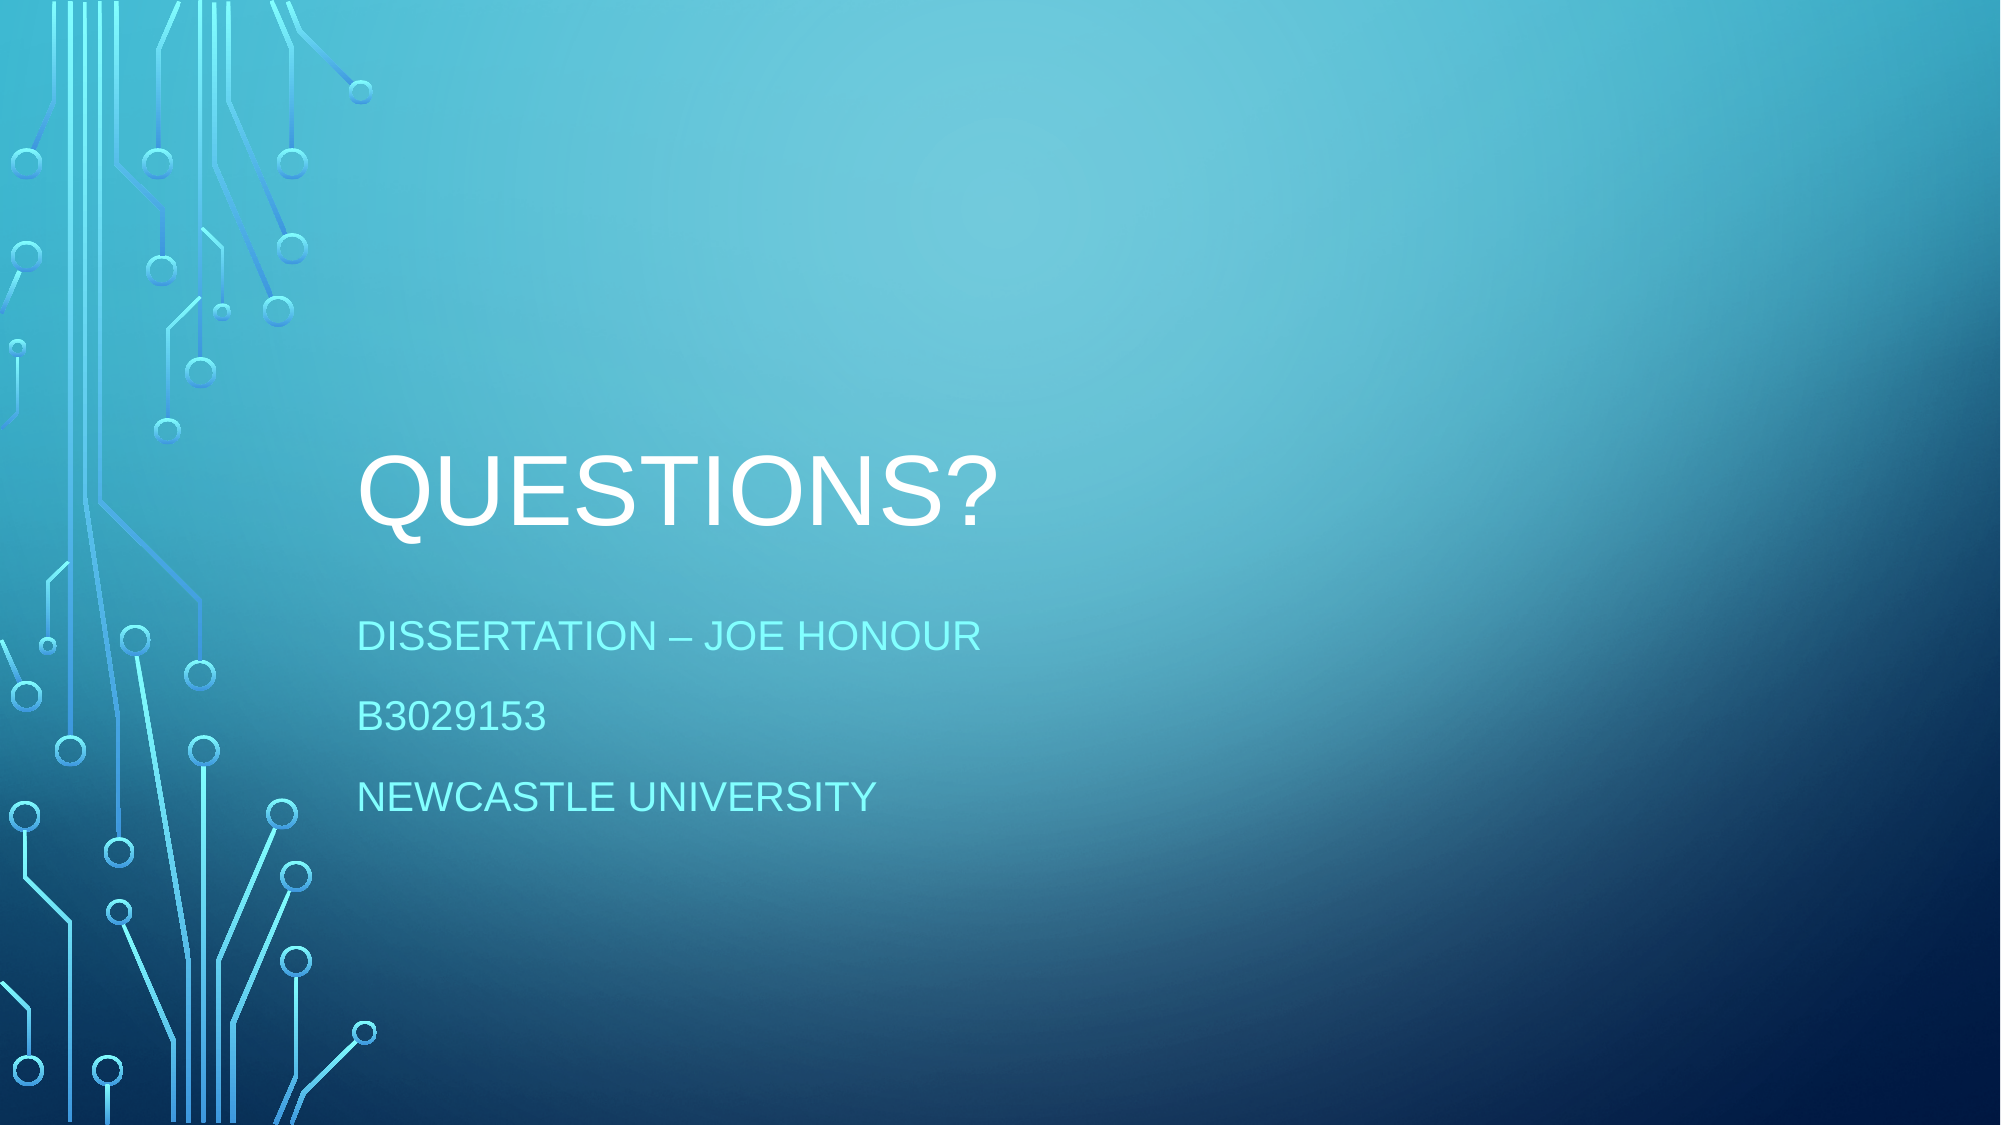

# Questions?
Dissertation – joe honour
B3029153
Newcastle university